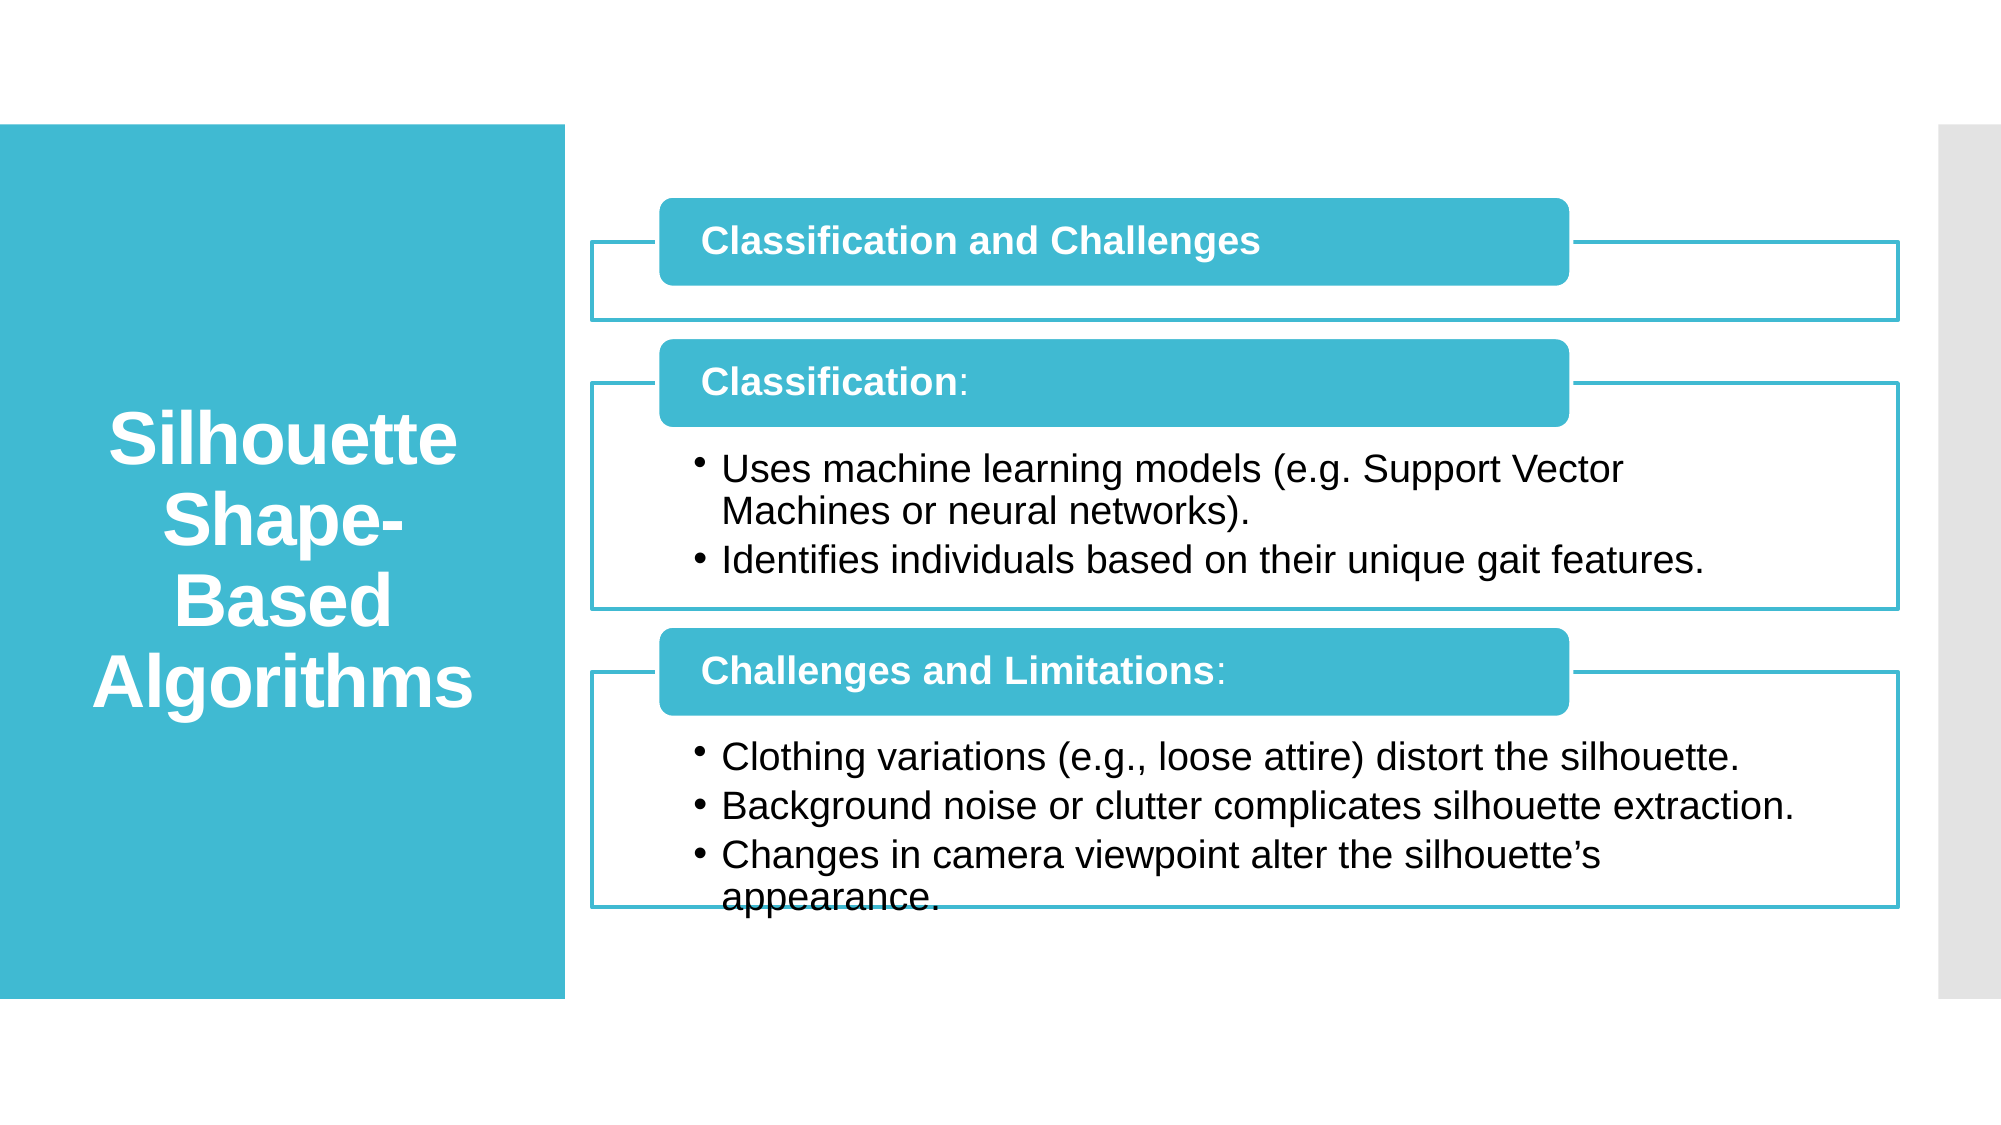

Classification and Challenges
Uses machine learning models (e.g. Support Vector Machines or neural networks).
Identifies individuals based on their unique gait features.
Classification:
Clothing variations (e.g., loose attire) distort the silhouette.
Background noise or clutter complicates silhouette extraction.
Changes in camera viewpoint alter the silhouette’s appearance.
Challenges and Limitations:
# Silhouette Shape-Based Algorithms